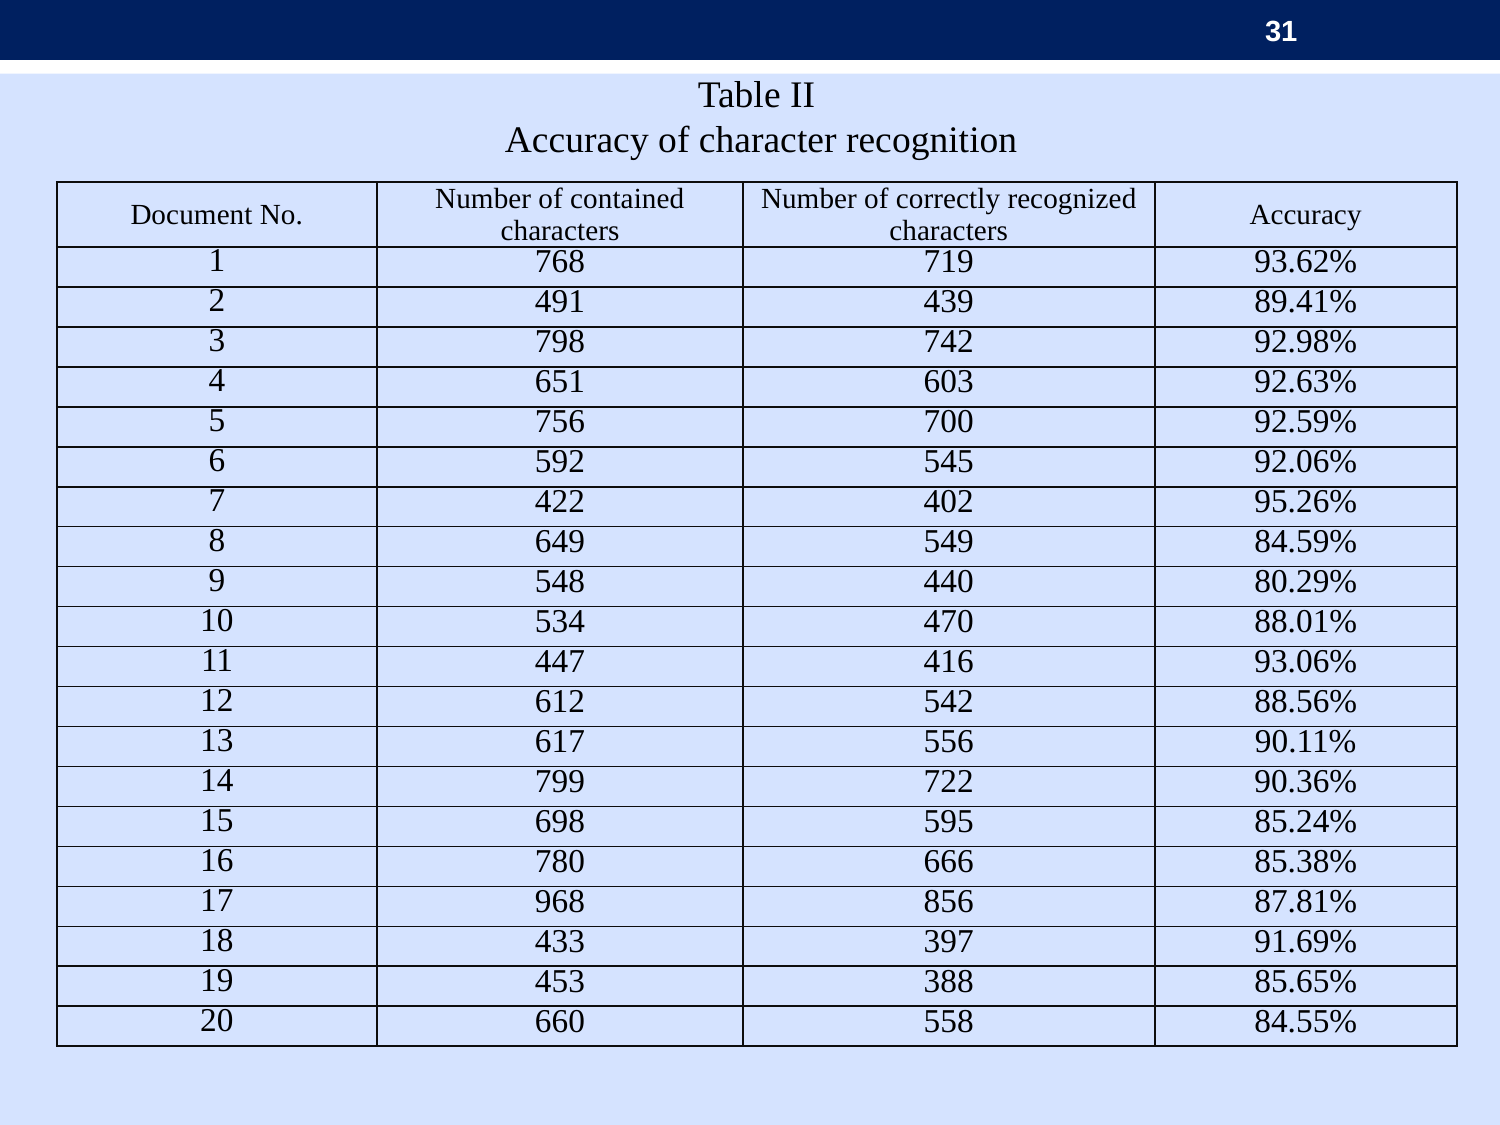

31
Table II
 Accuracy of character recognition
| Document No. | Number of contained characters | Number of correctly recognized characters | Accuracy |
| --- | --- | --- | --- |
| 1 | 768 | 719 | 93.62% |
| 2 | 491 | 439 | 89.41% |
| 3 | 798 | 742 | 92.98% |
| 4 | 651 | 603 | 92.63% |
| 5 | 756 | 700 | 92.59% |
| 6 | 592 | 545 | 92.06% |
| 7 | 422 | 402 | 95.26% |
| 8 | 649 | 549 | 84.59% |
| 9 | 548 | 440 | 80.29% |
| 10 | 534 | 470 | 88.01% |
| 11 | 447 | 416 | 93.06% |
| 12 | 612 | 542 | 88.56% |
| 13 | 617 | 556 | 90.11% |
| 14 | 799 | 722 | 90.36% |
| 15 | 698 | 595 | 85.24% |
| 16 | 780 | 666 | 85.38% |
| 17 | 968 | 856 | 87.81% |
| 18 | 433 | 397 | 91.69% |
| 19 | 453 | 388 | 85.65% |
| 20 | 660 | 558 | 84.55% |